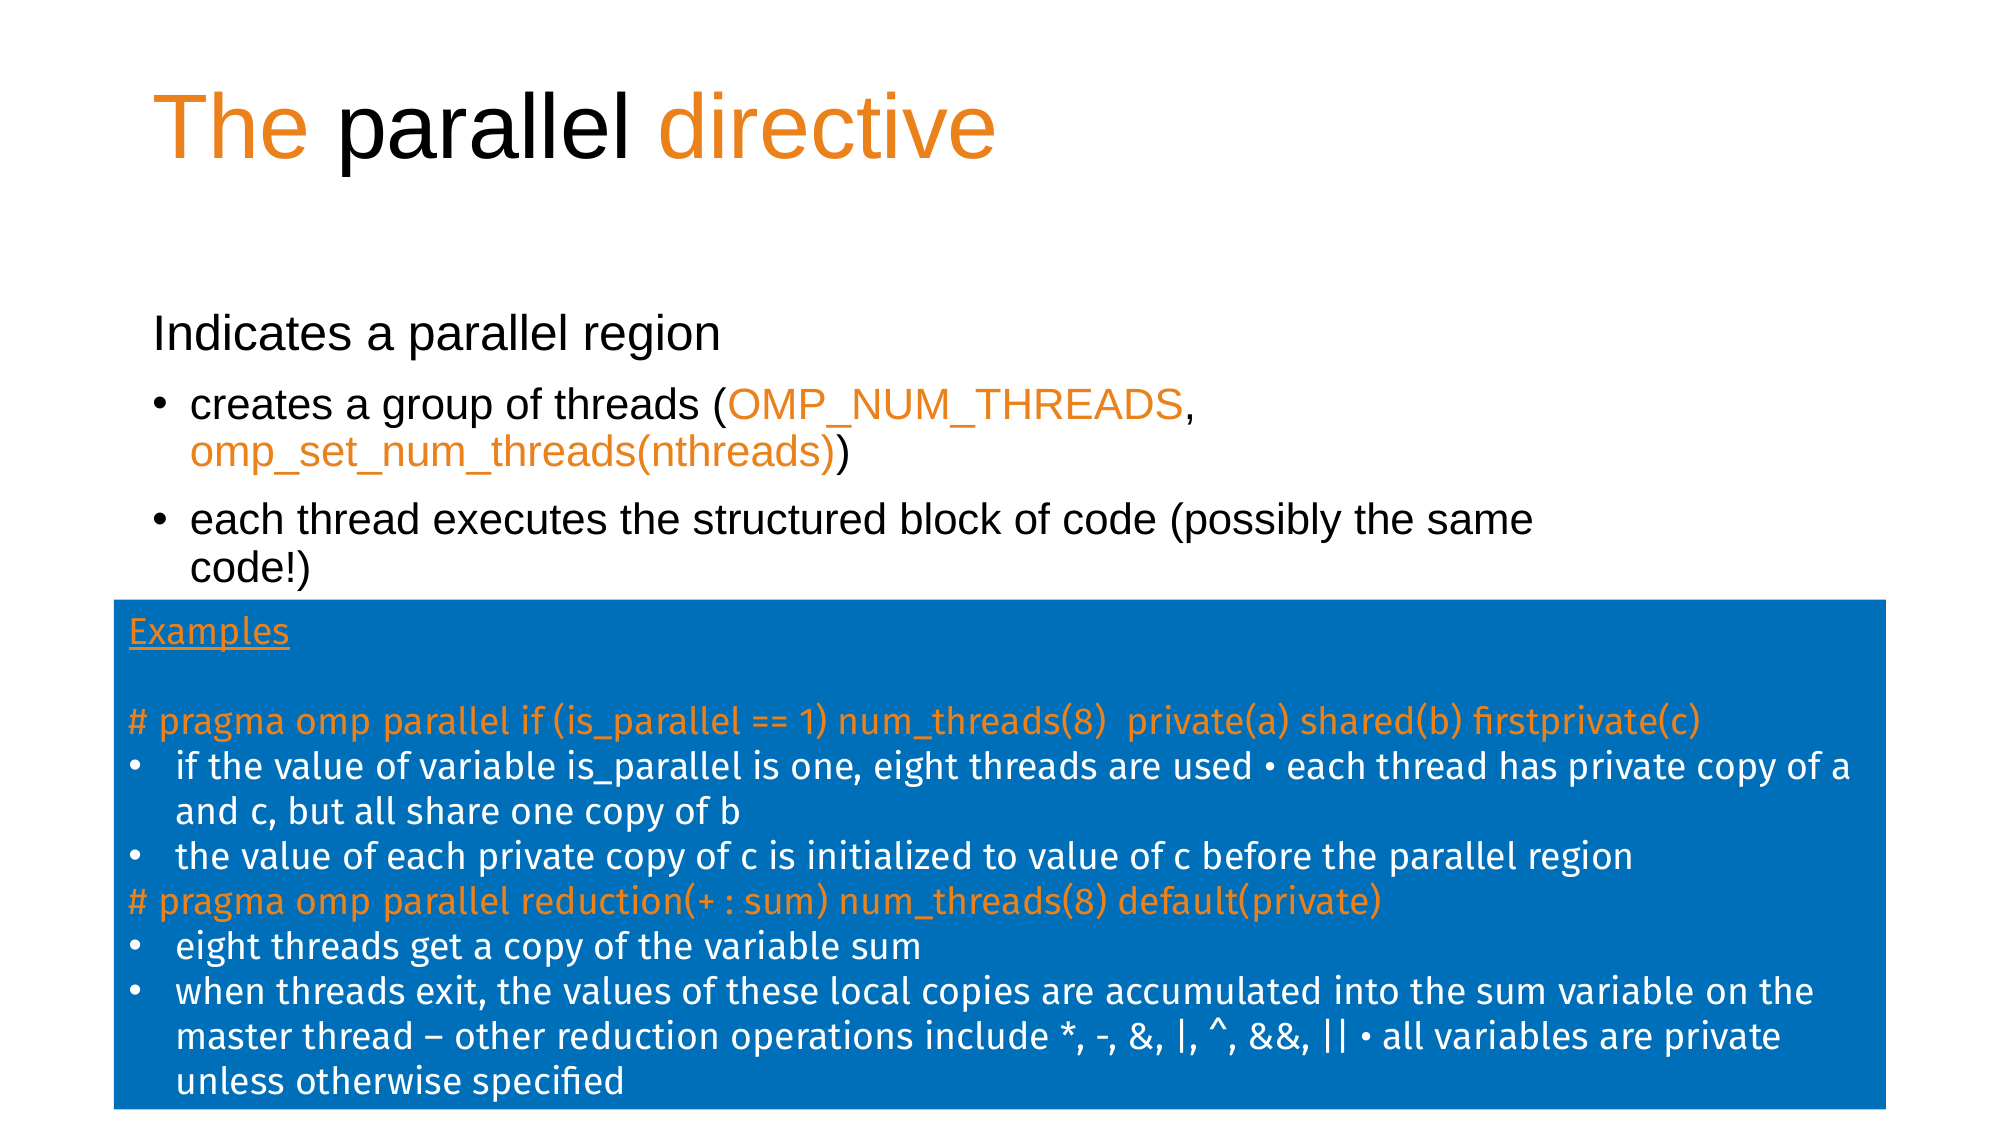

# The parallel directive
Indicates a parallel region
creates a group of threads (OMP_NUM_THREADS, omp_set_num_threads(nthreads))
each thread executes the structured block of code (possibly the same code!)

Examples

# pragma omp parallel if (is_parallel == 1) num_threads(8)  private(a) shared(b) firstprivate(c)
if the value of variable is_parallel is one, eight threads are used • each thread has private copy of a and c, but all share one copy of b
the value of each private copy of c is initialized to value of c before the parallel region
# pragma omp parallel reduction(+ : sum) num_threads(8) default(private)
eight threads get a copy of the variable sum
when threads exit, the values of these local copies are accumulated into the sum variable on the master thread – other reduction operations include *, -, &, |, ^, &&, || • all variables are private unless otherwise specified